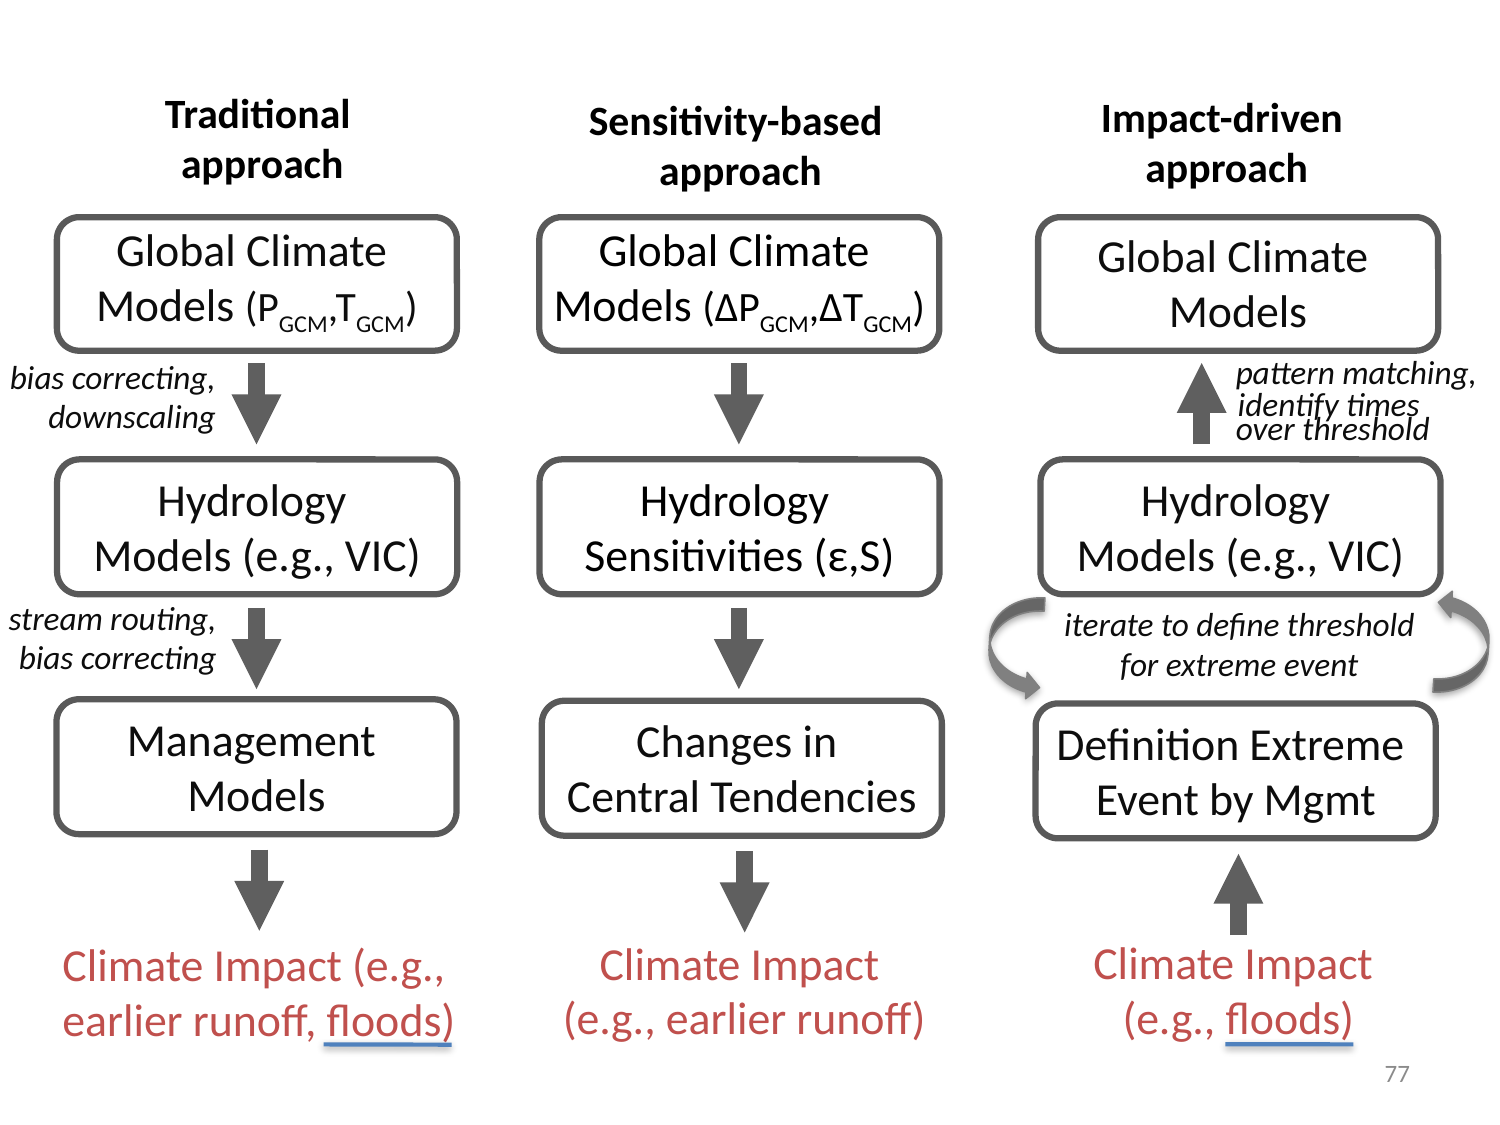

Traditional
 approach
Impact-driven
approach
Climate Impact
(e.g., floods)
Sensitivity-based
approach
Global Climate
Models (ΔPGCM,ΔTGCM)

Hydrology
Sensitivities (ε,S)

Global Climate
Models (PGCM,TGCM)
bias correcting,
 downscaling

Hydrology
Models (e.g., VIC)
stream routing,
 bias correcting

Global Climate
Models
pattern matching,
over threshold

identify times
Hydrology
Models (e.g., VIC)

iterate to define threshold for extreme event

Management
Models
Changes in
Central Tendencies
Definition Extreme
Event by Mgmt

Climate Impact
(e.g., earlier runoff)
Climate Impact (e.g.,
earlier runoff, floods)
77